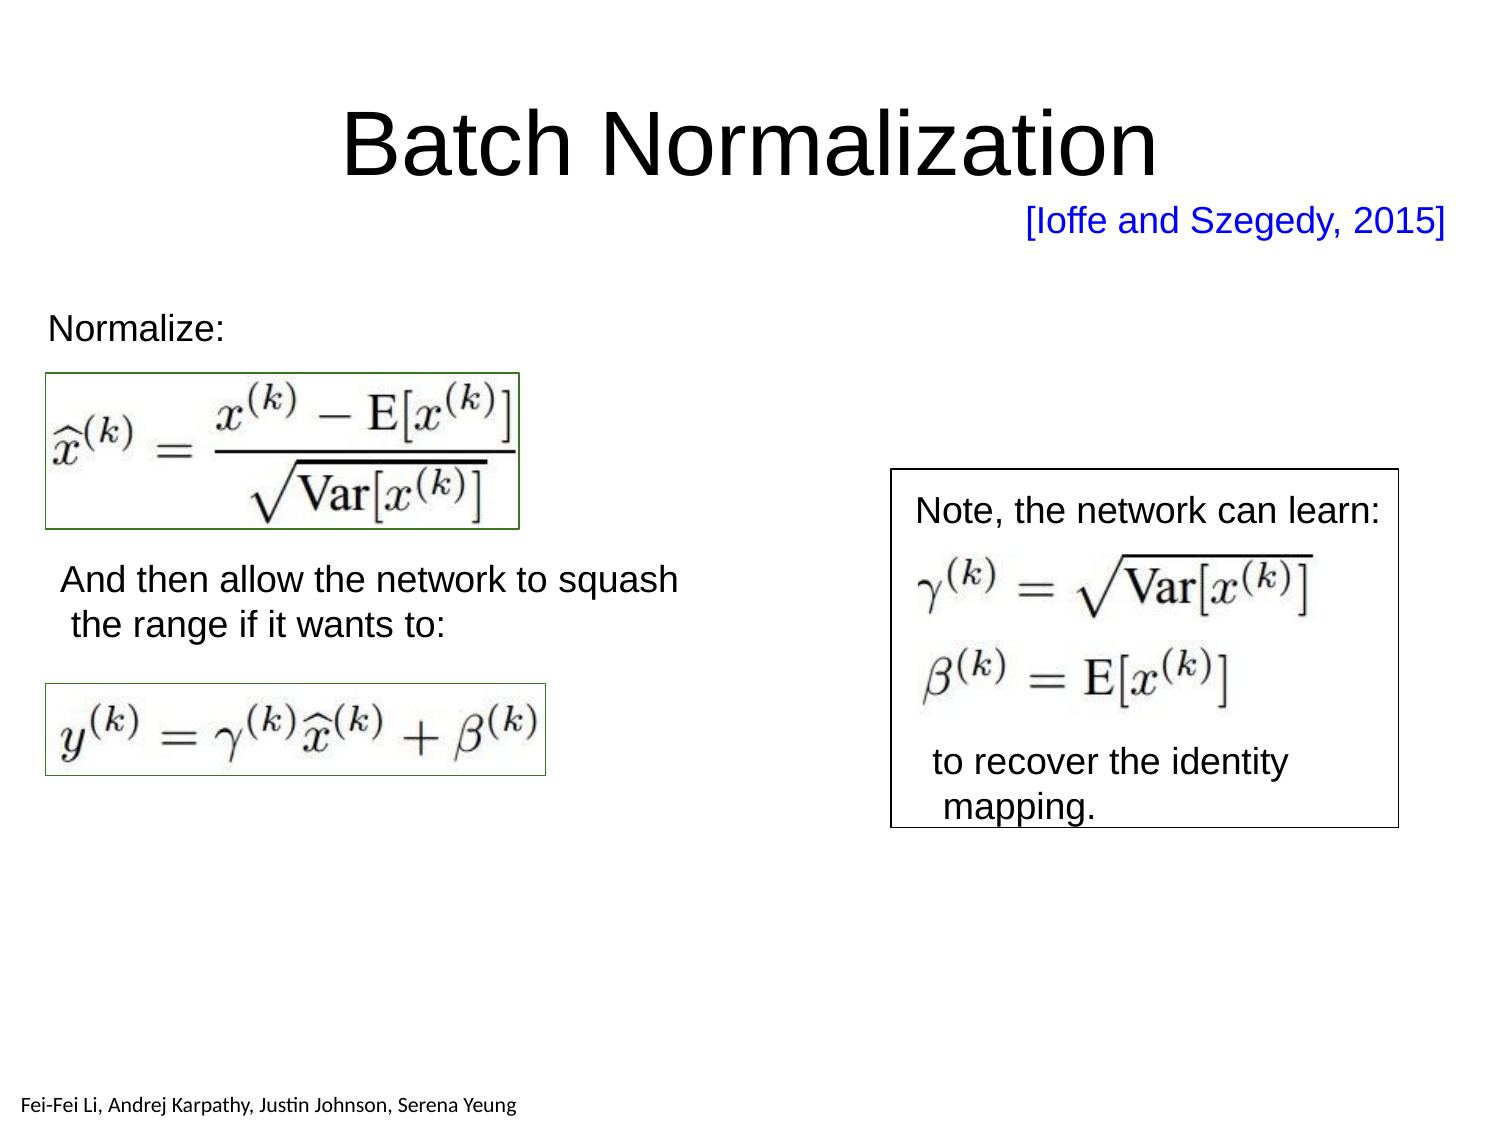

# Batch Normalization
[Ioffe and Szegedy, 2015]
Normalize:

Note, the network can learn:

to recover the identity  mapping.

And then allow the network to squash  the range if it wants to:

Fei-Fei Li & Justin Johnson & Serena Yeung	Lecture 6 -	April 19, 2018
Fei-Fei Li, Andrej Karpathy, Justin Johnson, Serena Yeung
Fei-Fei Li & Justin Johnson & Serena Yeung
April 19, 2018
Lecture 6 - 28